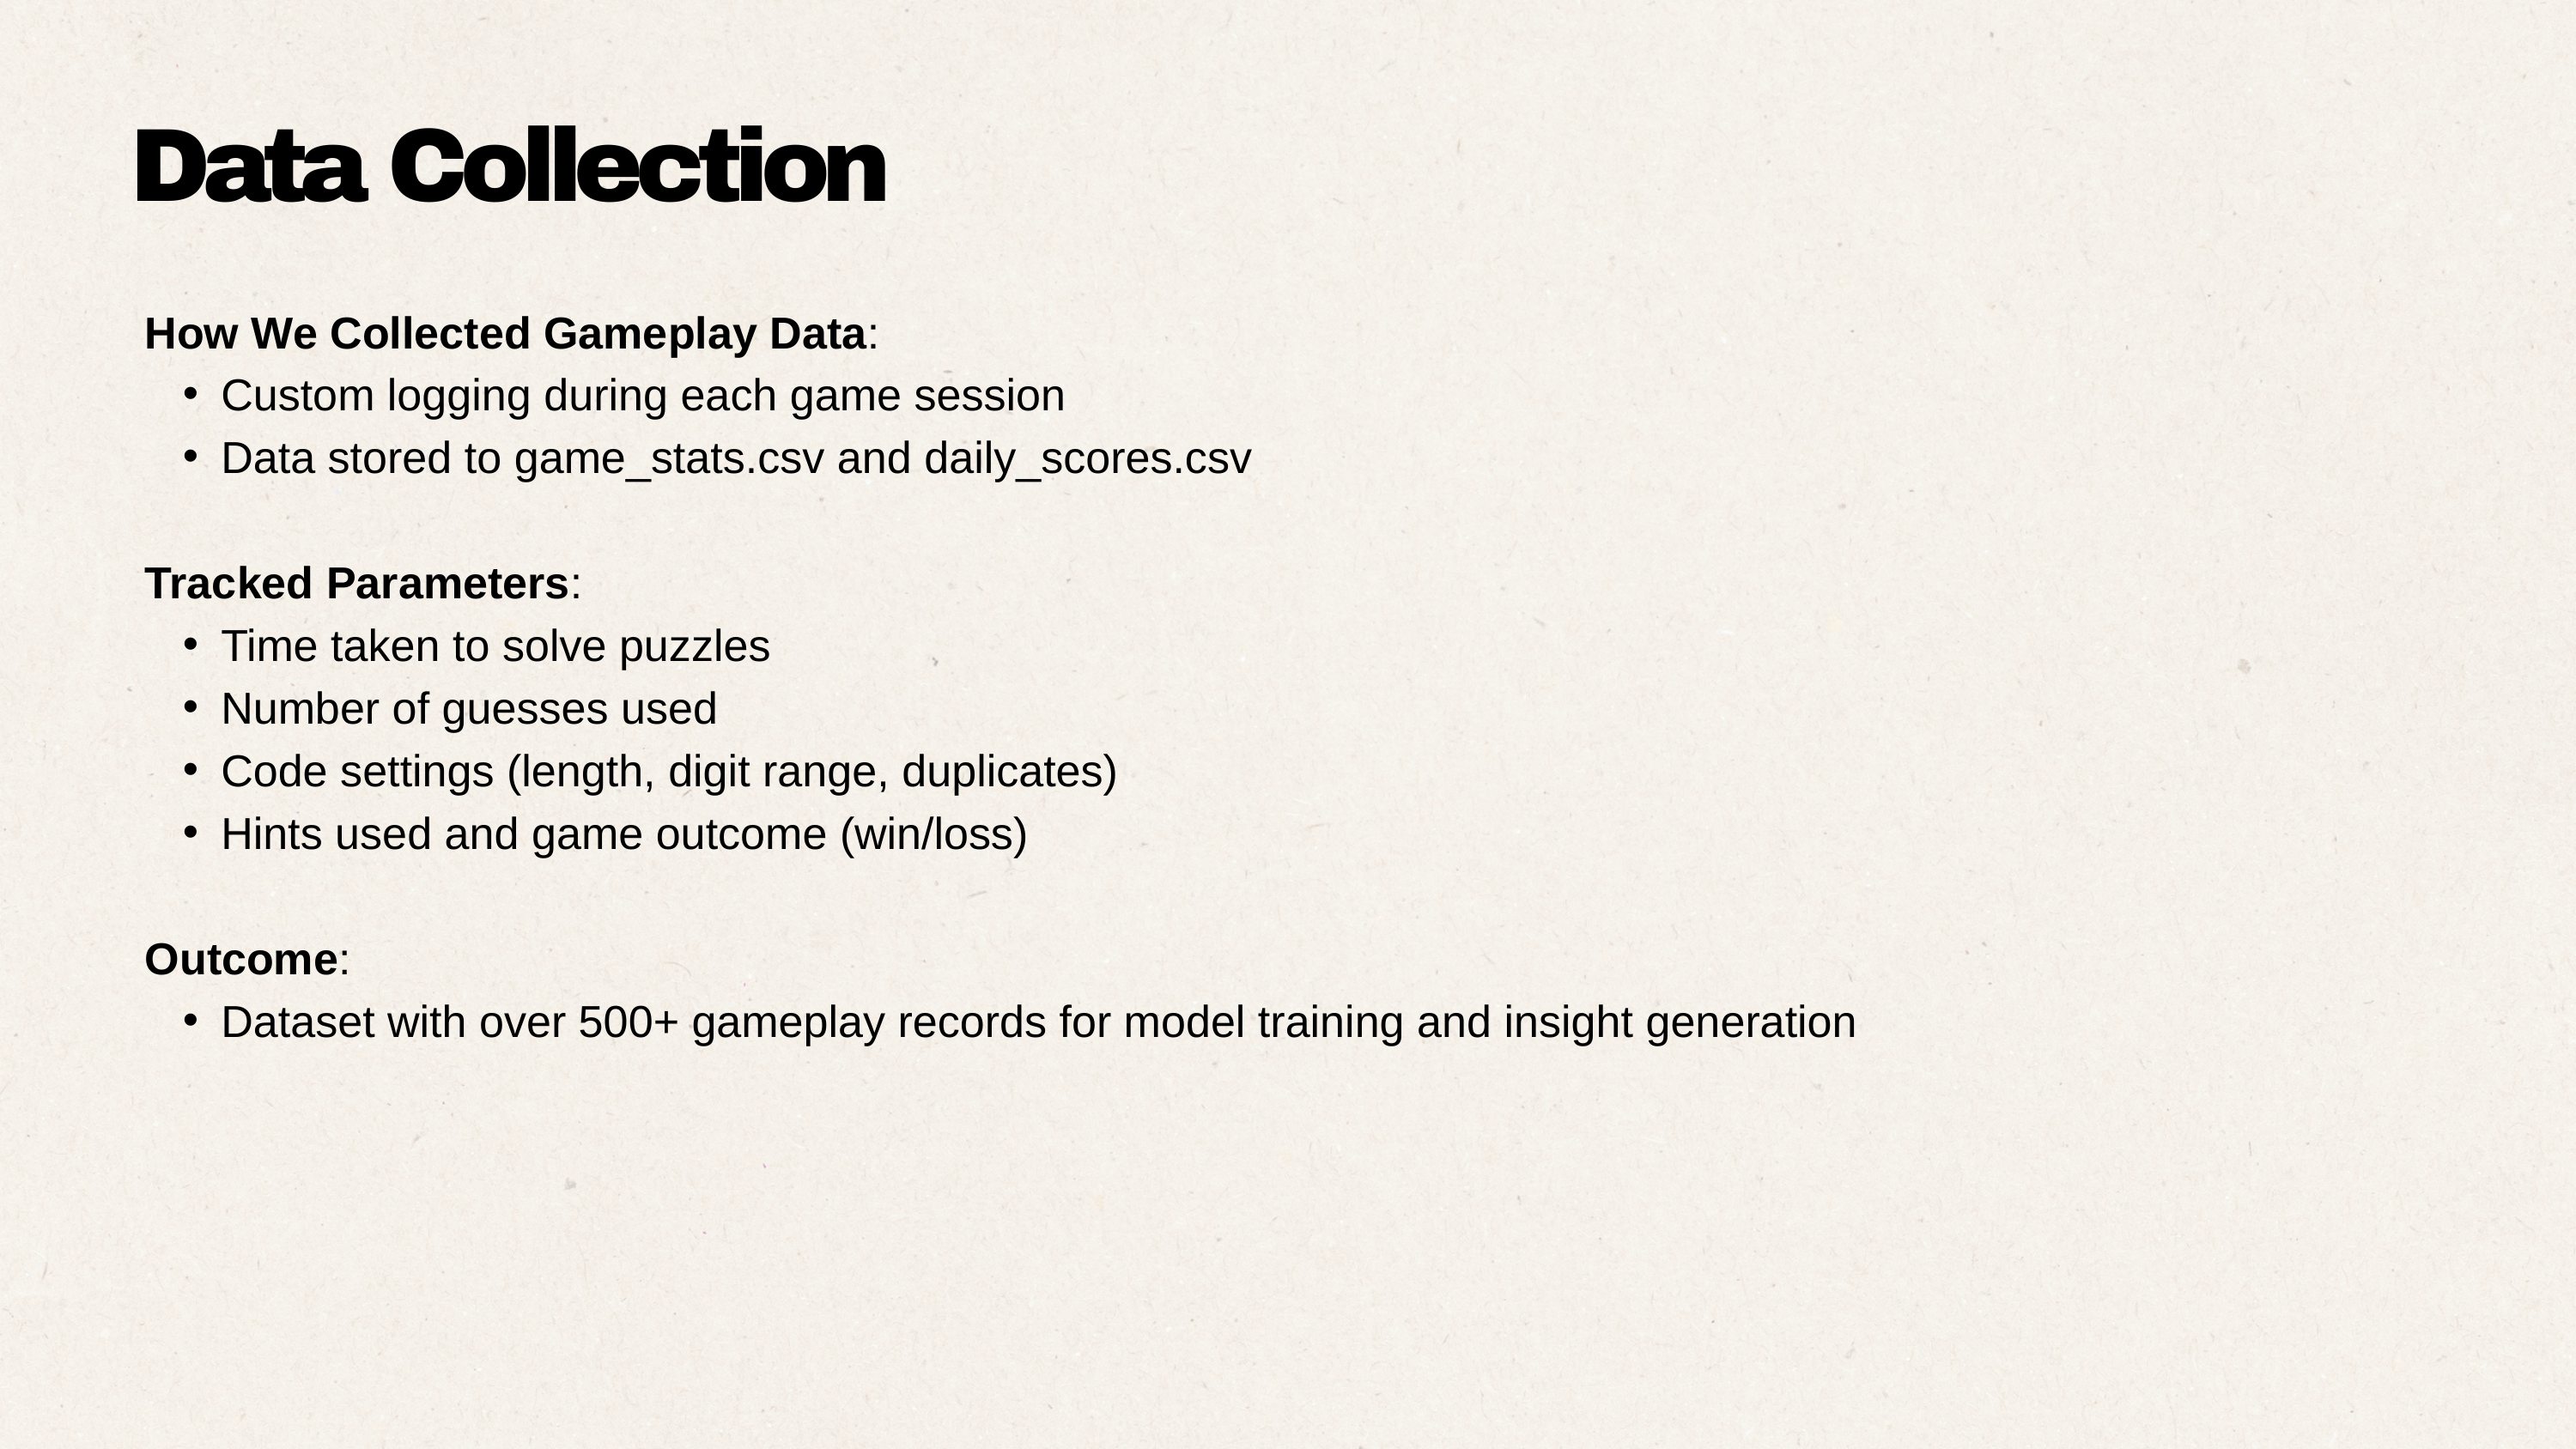

Data Collection
How We Collected Gameplay Data:
Custom logging during each game session
Data stored to game_stats.csv and daily_scores.csv

Tracked Parameters:
Time taken to solve puzzles
Number of guesses used
Code settings (length, digit range, duplicates)
Hints used and game outcome (win/loss)

Outcome:
Dataset with over 500+ gameplay records for model training and insight generation